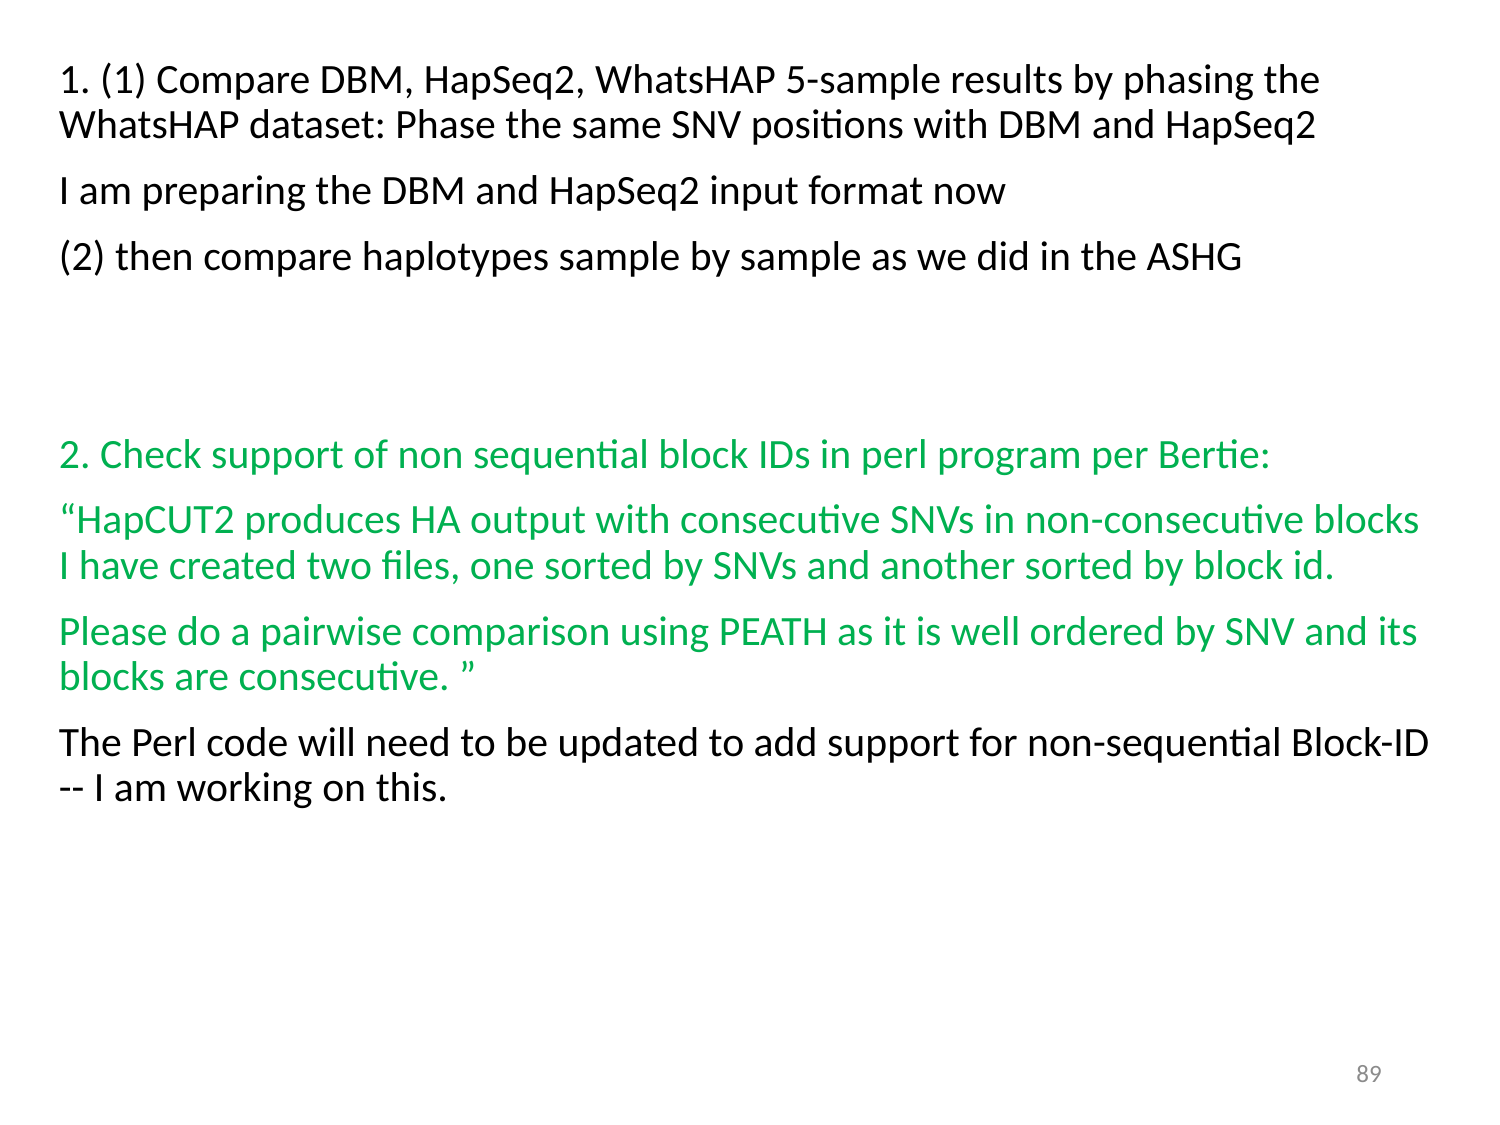

1. (1) Compare DBM, HapSeq2, WhatsHAP 5-sample results by phasing the WhatsHAP dataset: Phase the same SNV positions with DBM and HapSeq2
I am preparing the DBM and HapSeq2 input format now
(2) then compare haplotypes sample by sample as we did in the ASHG

2. Check support of non sequential block IDs in perl program per Bertie:
“HapCUT2 produces HA output with consecutive SNVs in non-consecutive blocks I have created two files, one sorted by SNVs and another sorted by block id.
Please do a pairwise comparison using PEATH as it is well ordered by SNV and its blocks are consecutive. ”
The Perl code will need to be updated to add support for non-sequential Block-ID -- I am working on this.
89